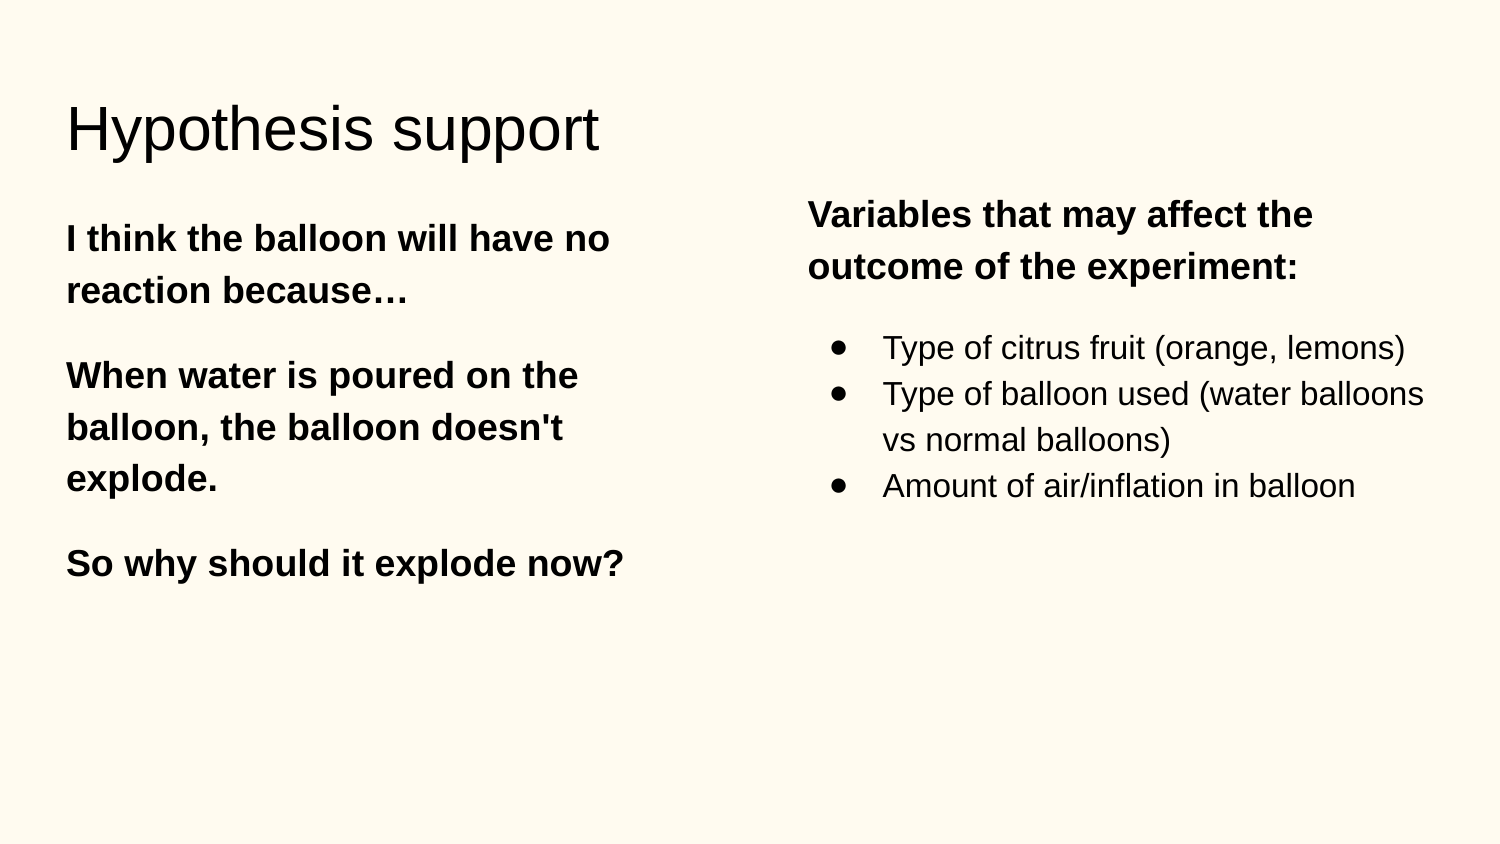

# Hypothesis support
Variables that may affect the outcome of the experiment:
Type of citrus fruit (orange, lemons)
Type of balloon used (water balloons vs normal balloons)
Amount of air/inflation in balloon

I think the balloon will have no reaction because…
When water is poured on the balloon, the balloon doesn't explode.
So why should it explode now?